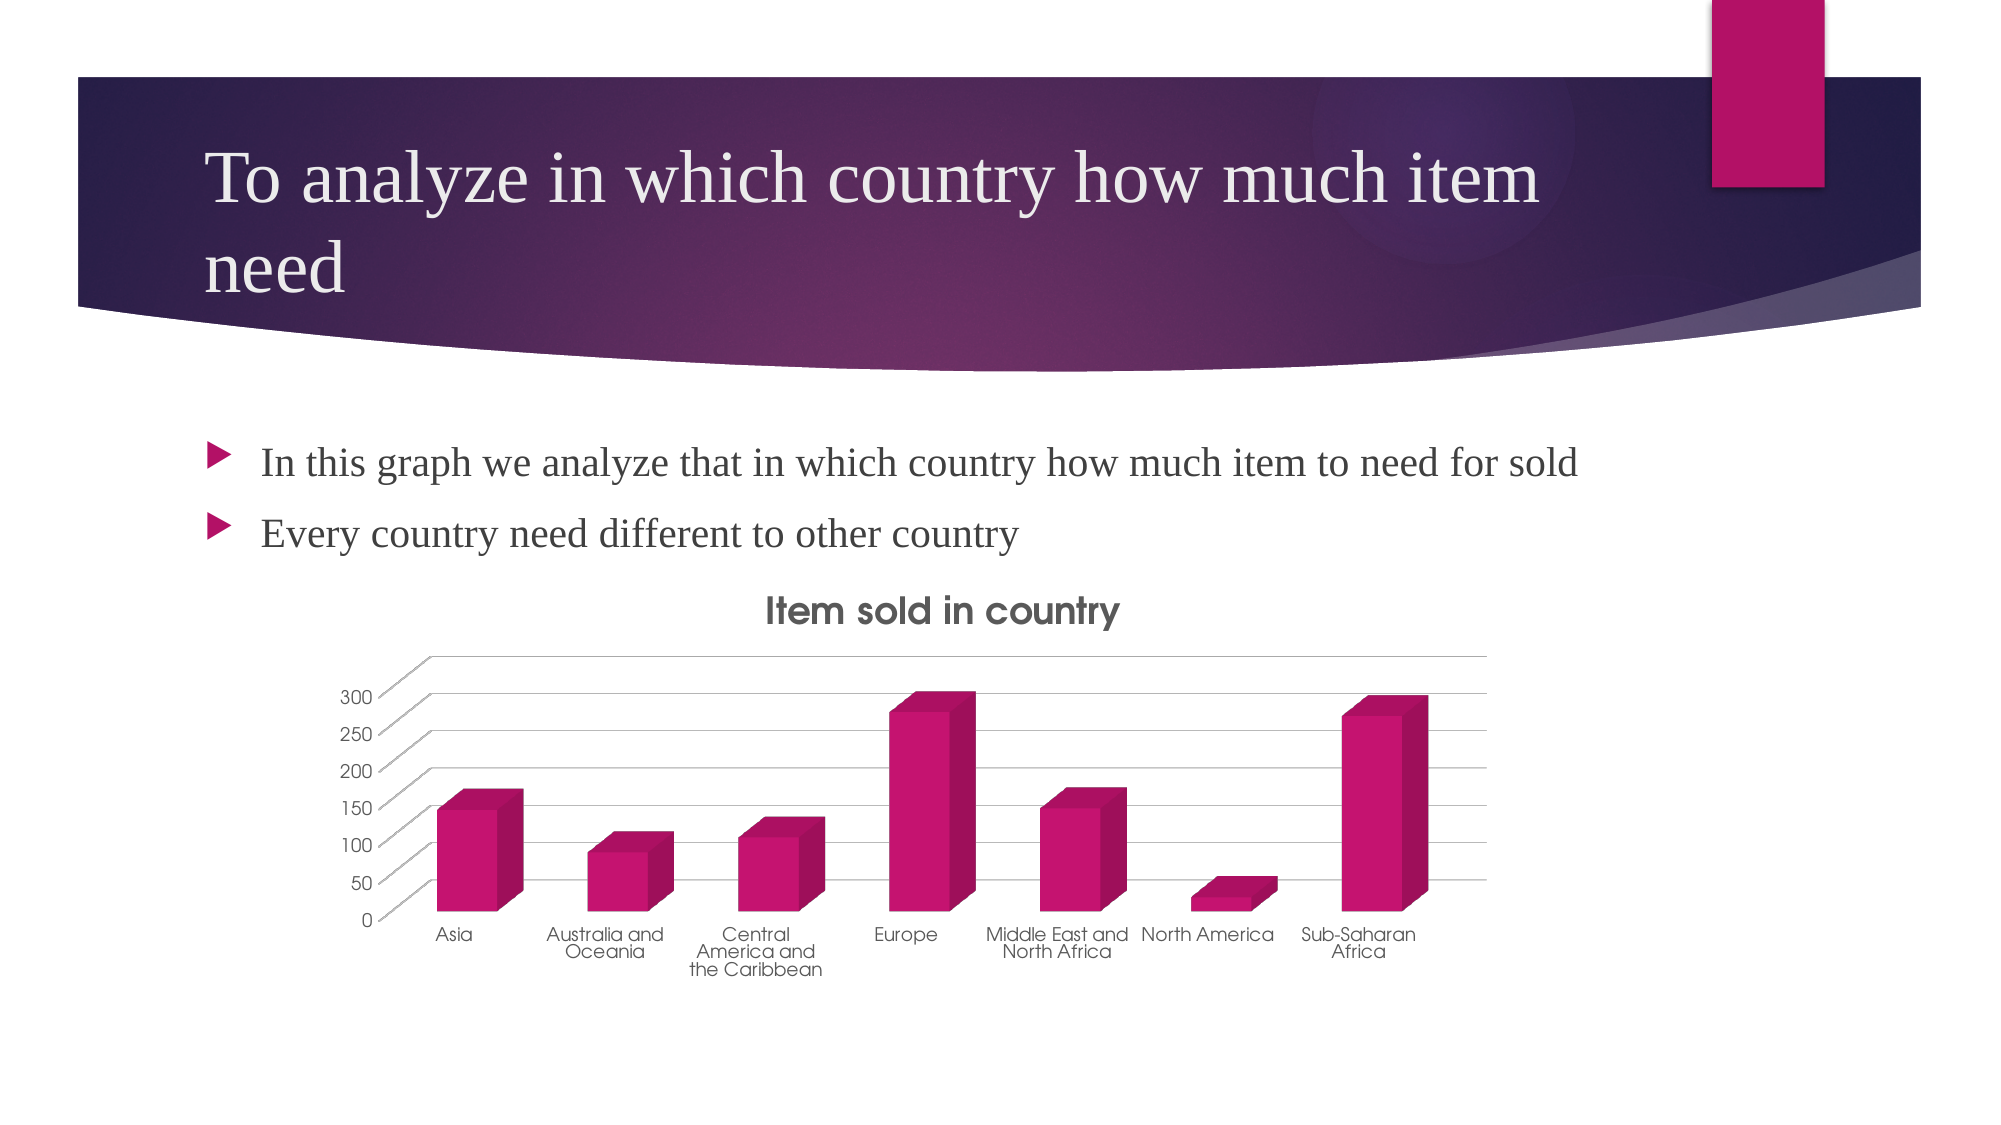

# To analyze in which country how much item need
In this graph we analyze that in which country how much item to need for sold
Every country need different to other country

[unsupported chart]